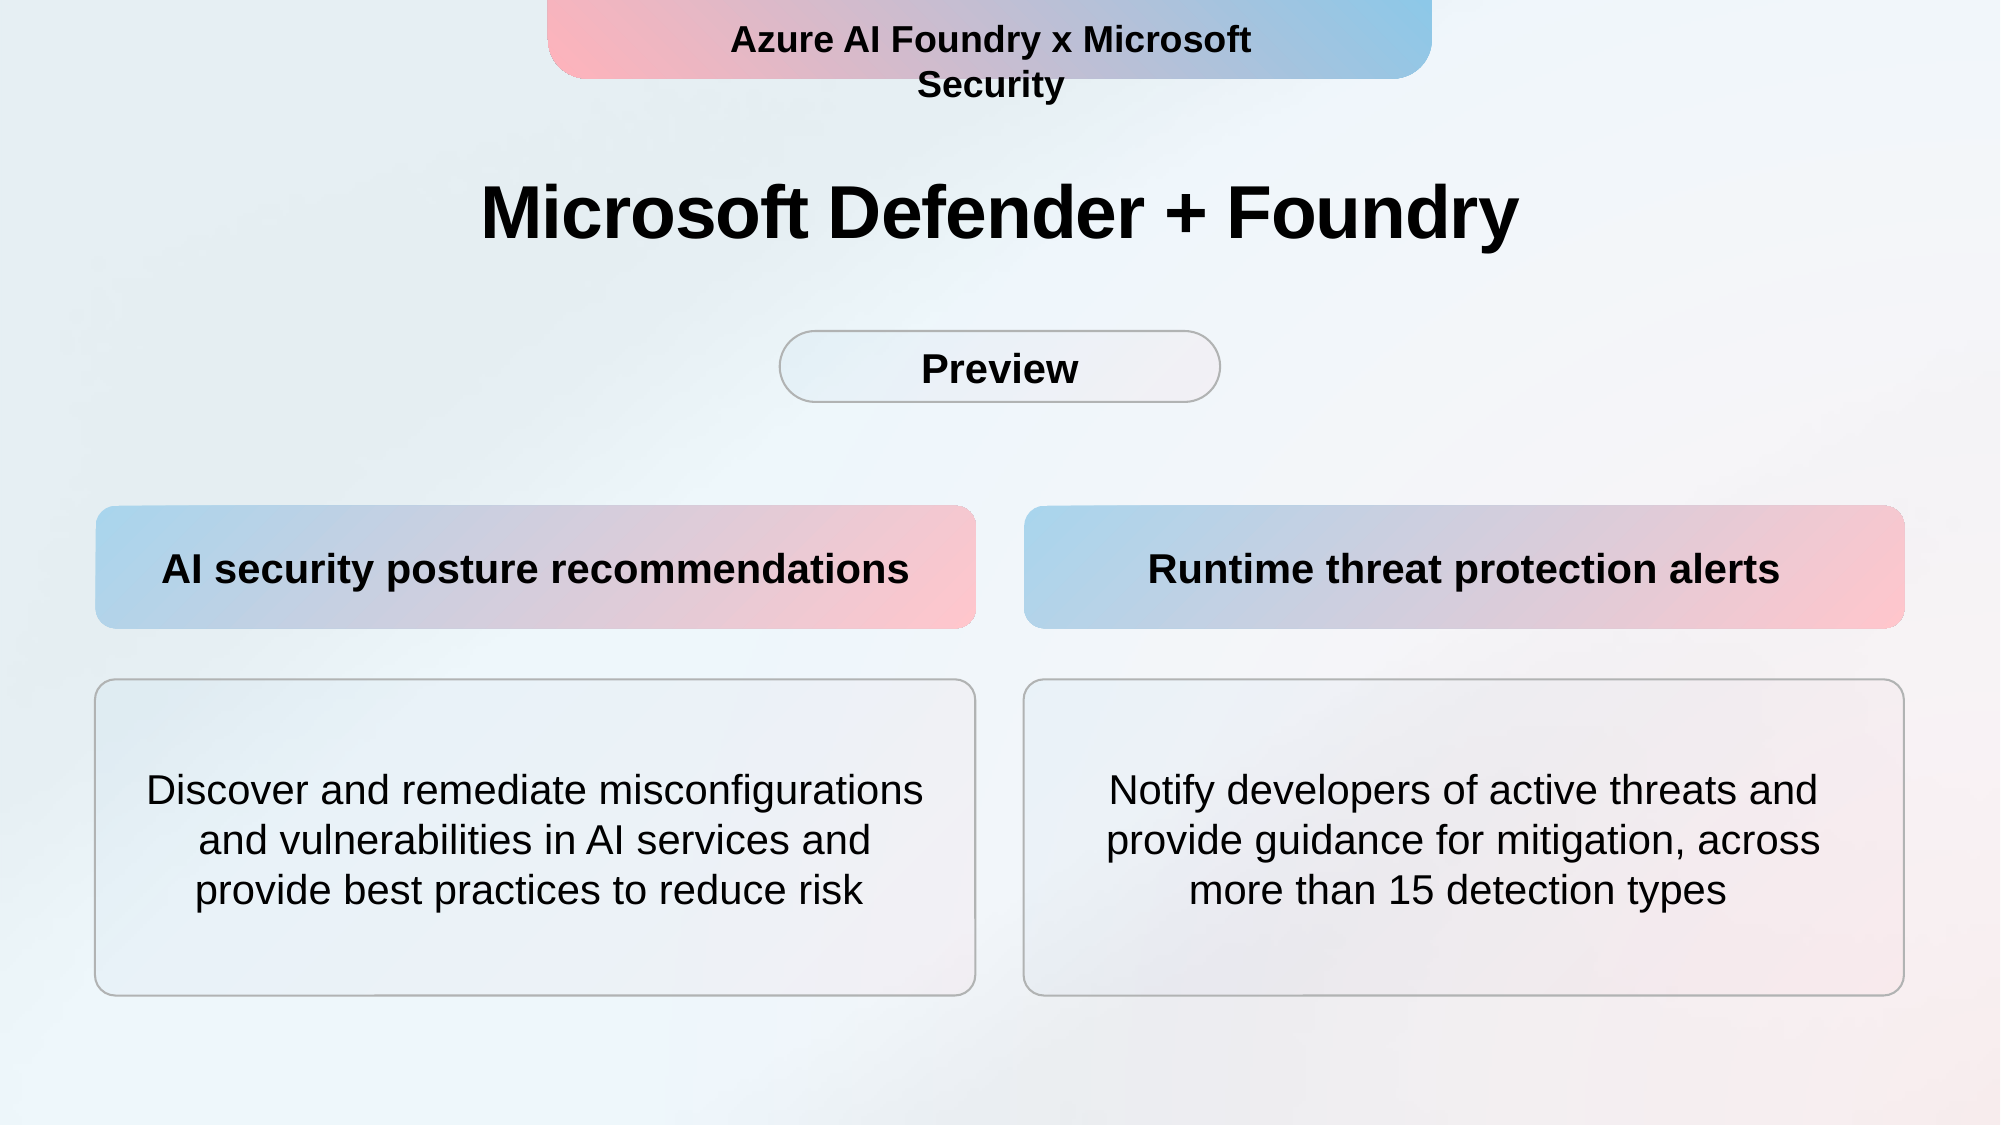

Azure AI Foundry x Microsoft Security
# Microsoft Defender + Foundry
Preview
AI security posture recommendations
Runtime threat protection alerts
Discover and remediate misconfigurations and vulnerabilities in AI services and provide best practices to reduce risk
Notify developers of active threats and provide guidance for mitigation, across more than 15 detection types